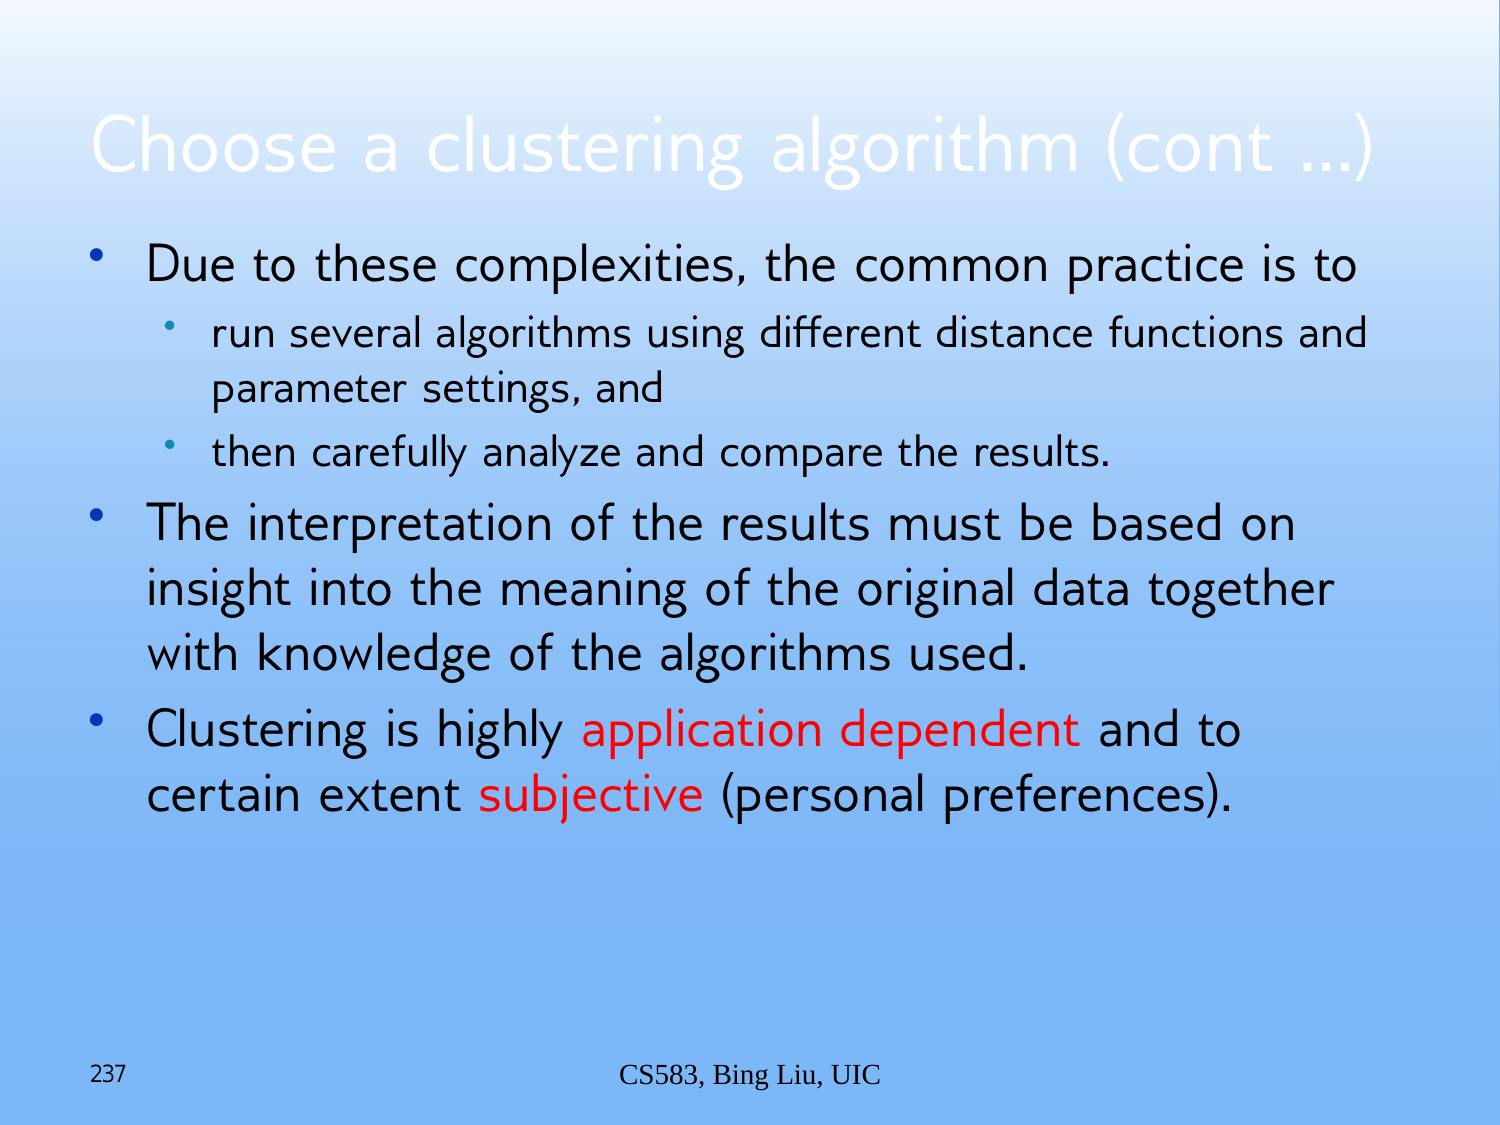

# Choose a clustering algorithm (cont …)
Due to these complexities, the common practice is to
run several algorithms using different distance functions and parameter settings, and
then carefully analyze and compare the results.
The interpretation of the results must be based on insight into the meaning of the original data together with knowledge of the algorithms used.
Clustering is highly application dependent and to certain extent subjective (personal preferences).
237
CS583, Bing Liu, UIC